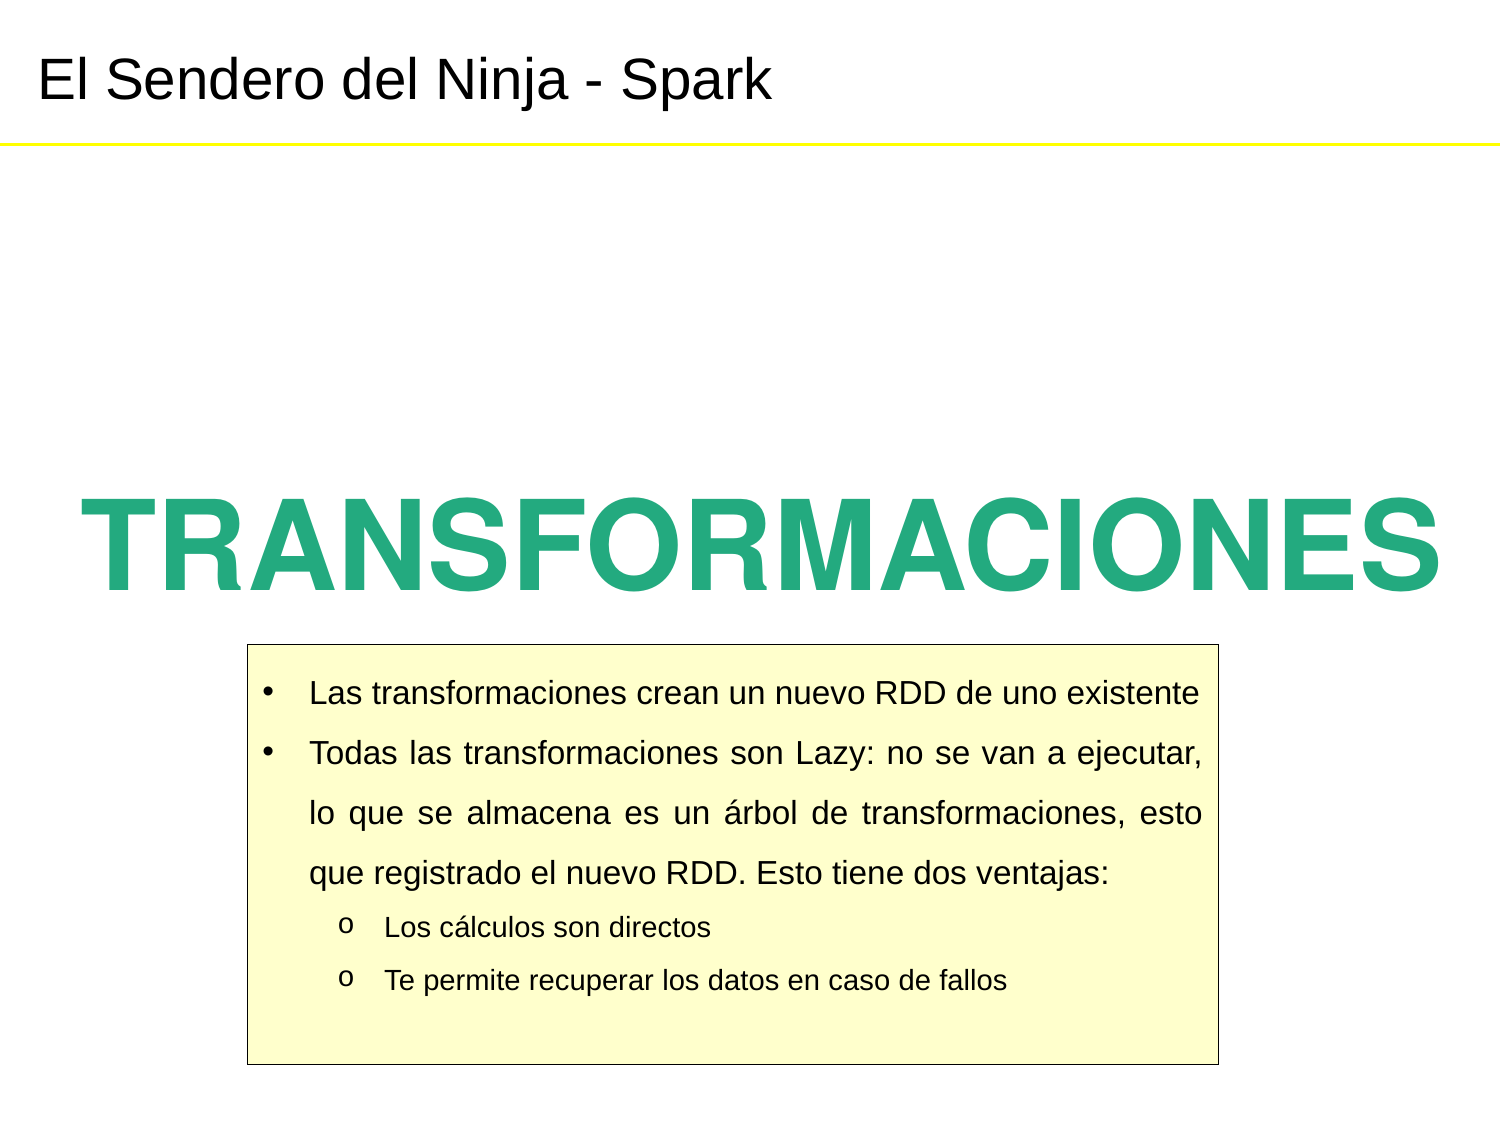

TRANSFORMACIONES
Las transformaciones crean un nuevo RDD de uno existente
Todas las transformaciones son Lazy: no se van a ejecutar, lo que se almacena es un árbol de transformaciones, esto que registrado el nuevo RDD. Esto tiene dos ventajas:
Los cálculos son directos
Te permite recuperar los datos en caso de fallos